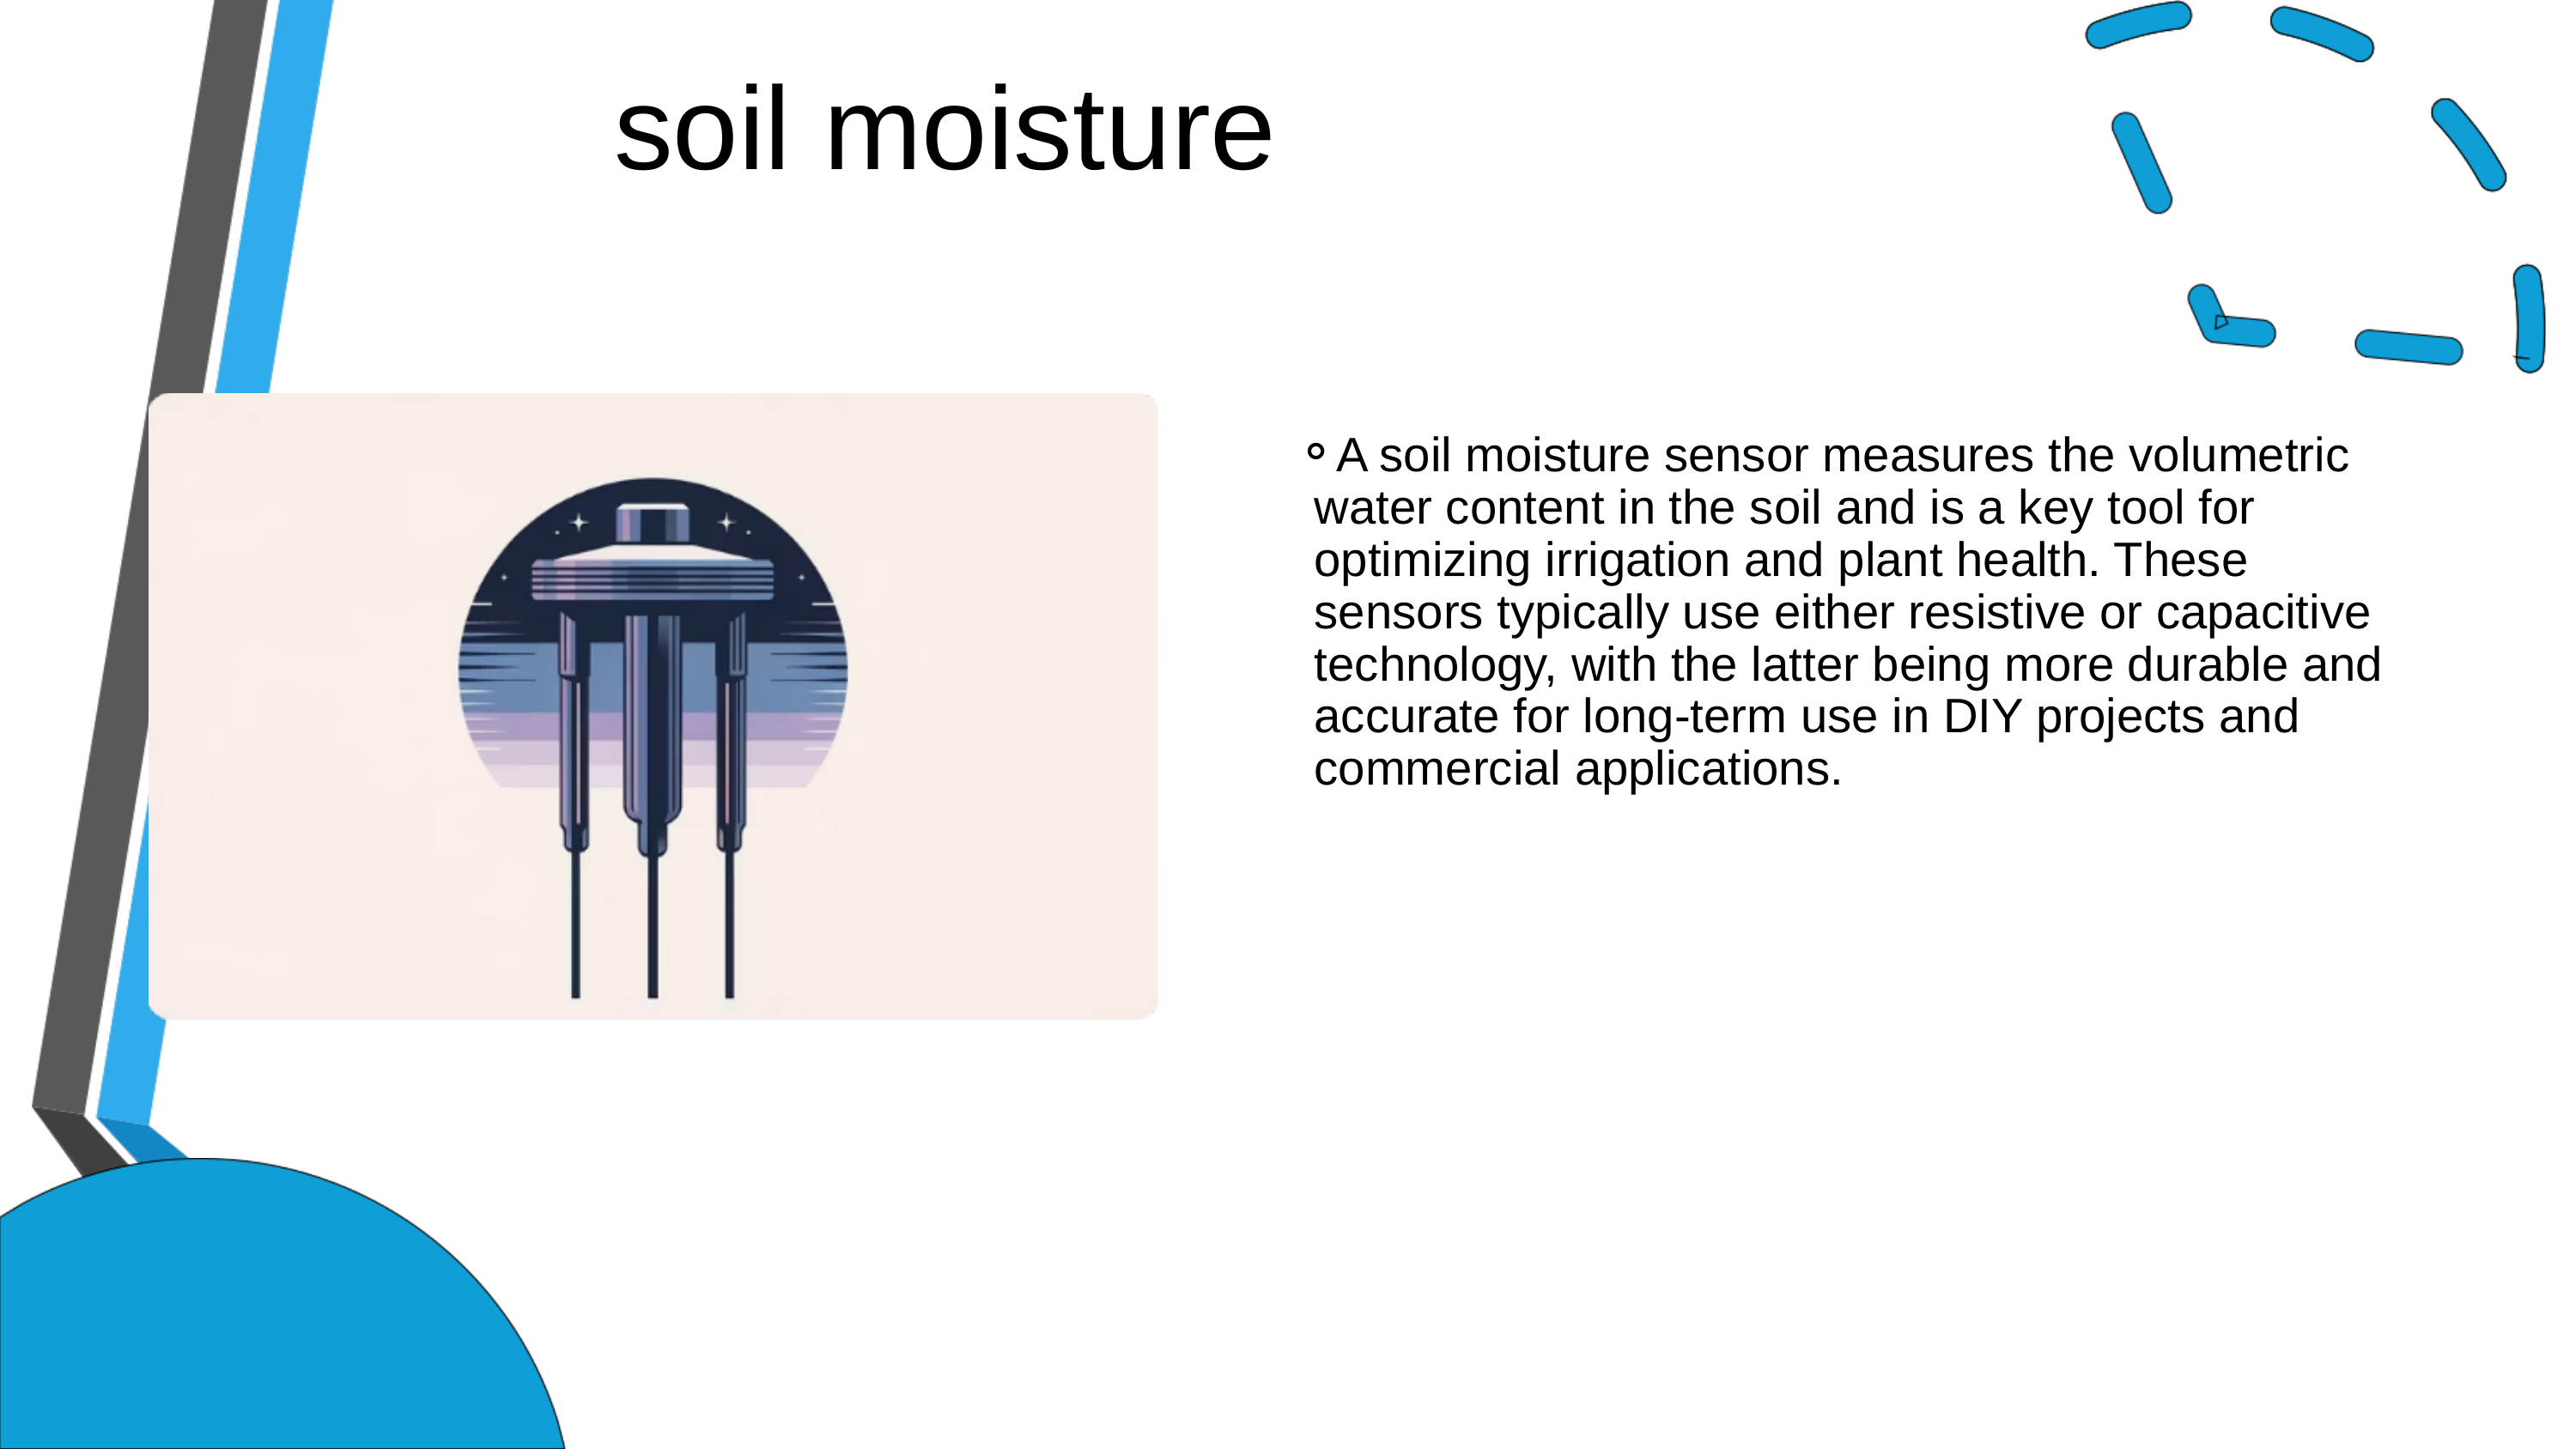

soil moisture

A soil moisture sensor measures the volumetric water content in the soil and is a key tool for optimizing irrigation and plant health. These sensors typically use either resistive or capacitive technology, with the latter being more durable and accurate for long-term use in DIY projects and commercial applications.